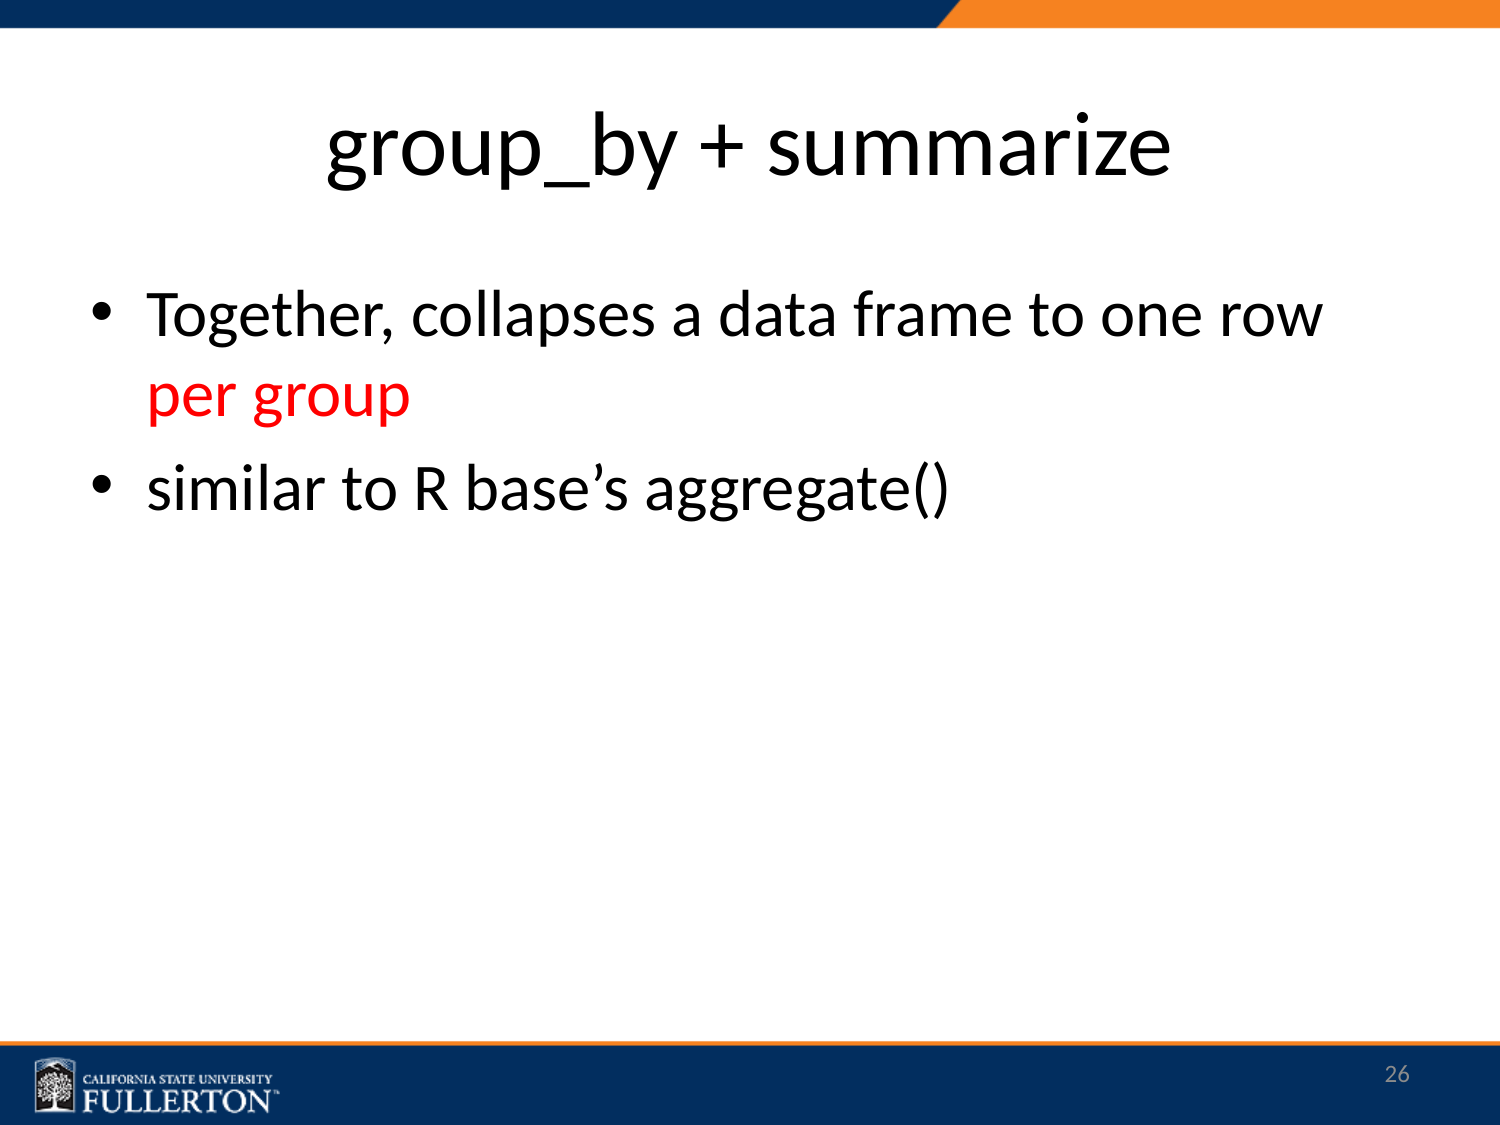

# group_by + summarize
Together, collapses a data frame to one row per group
similar to R base’s aggregate()

26